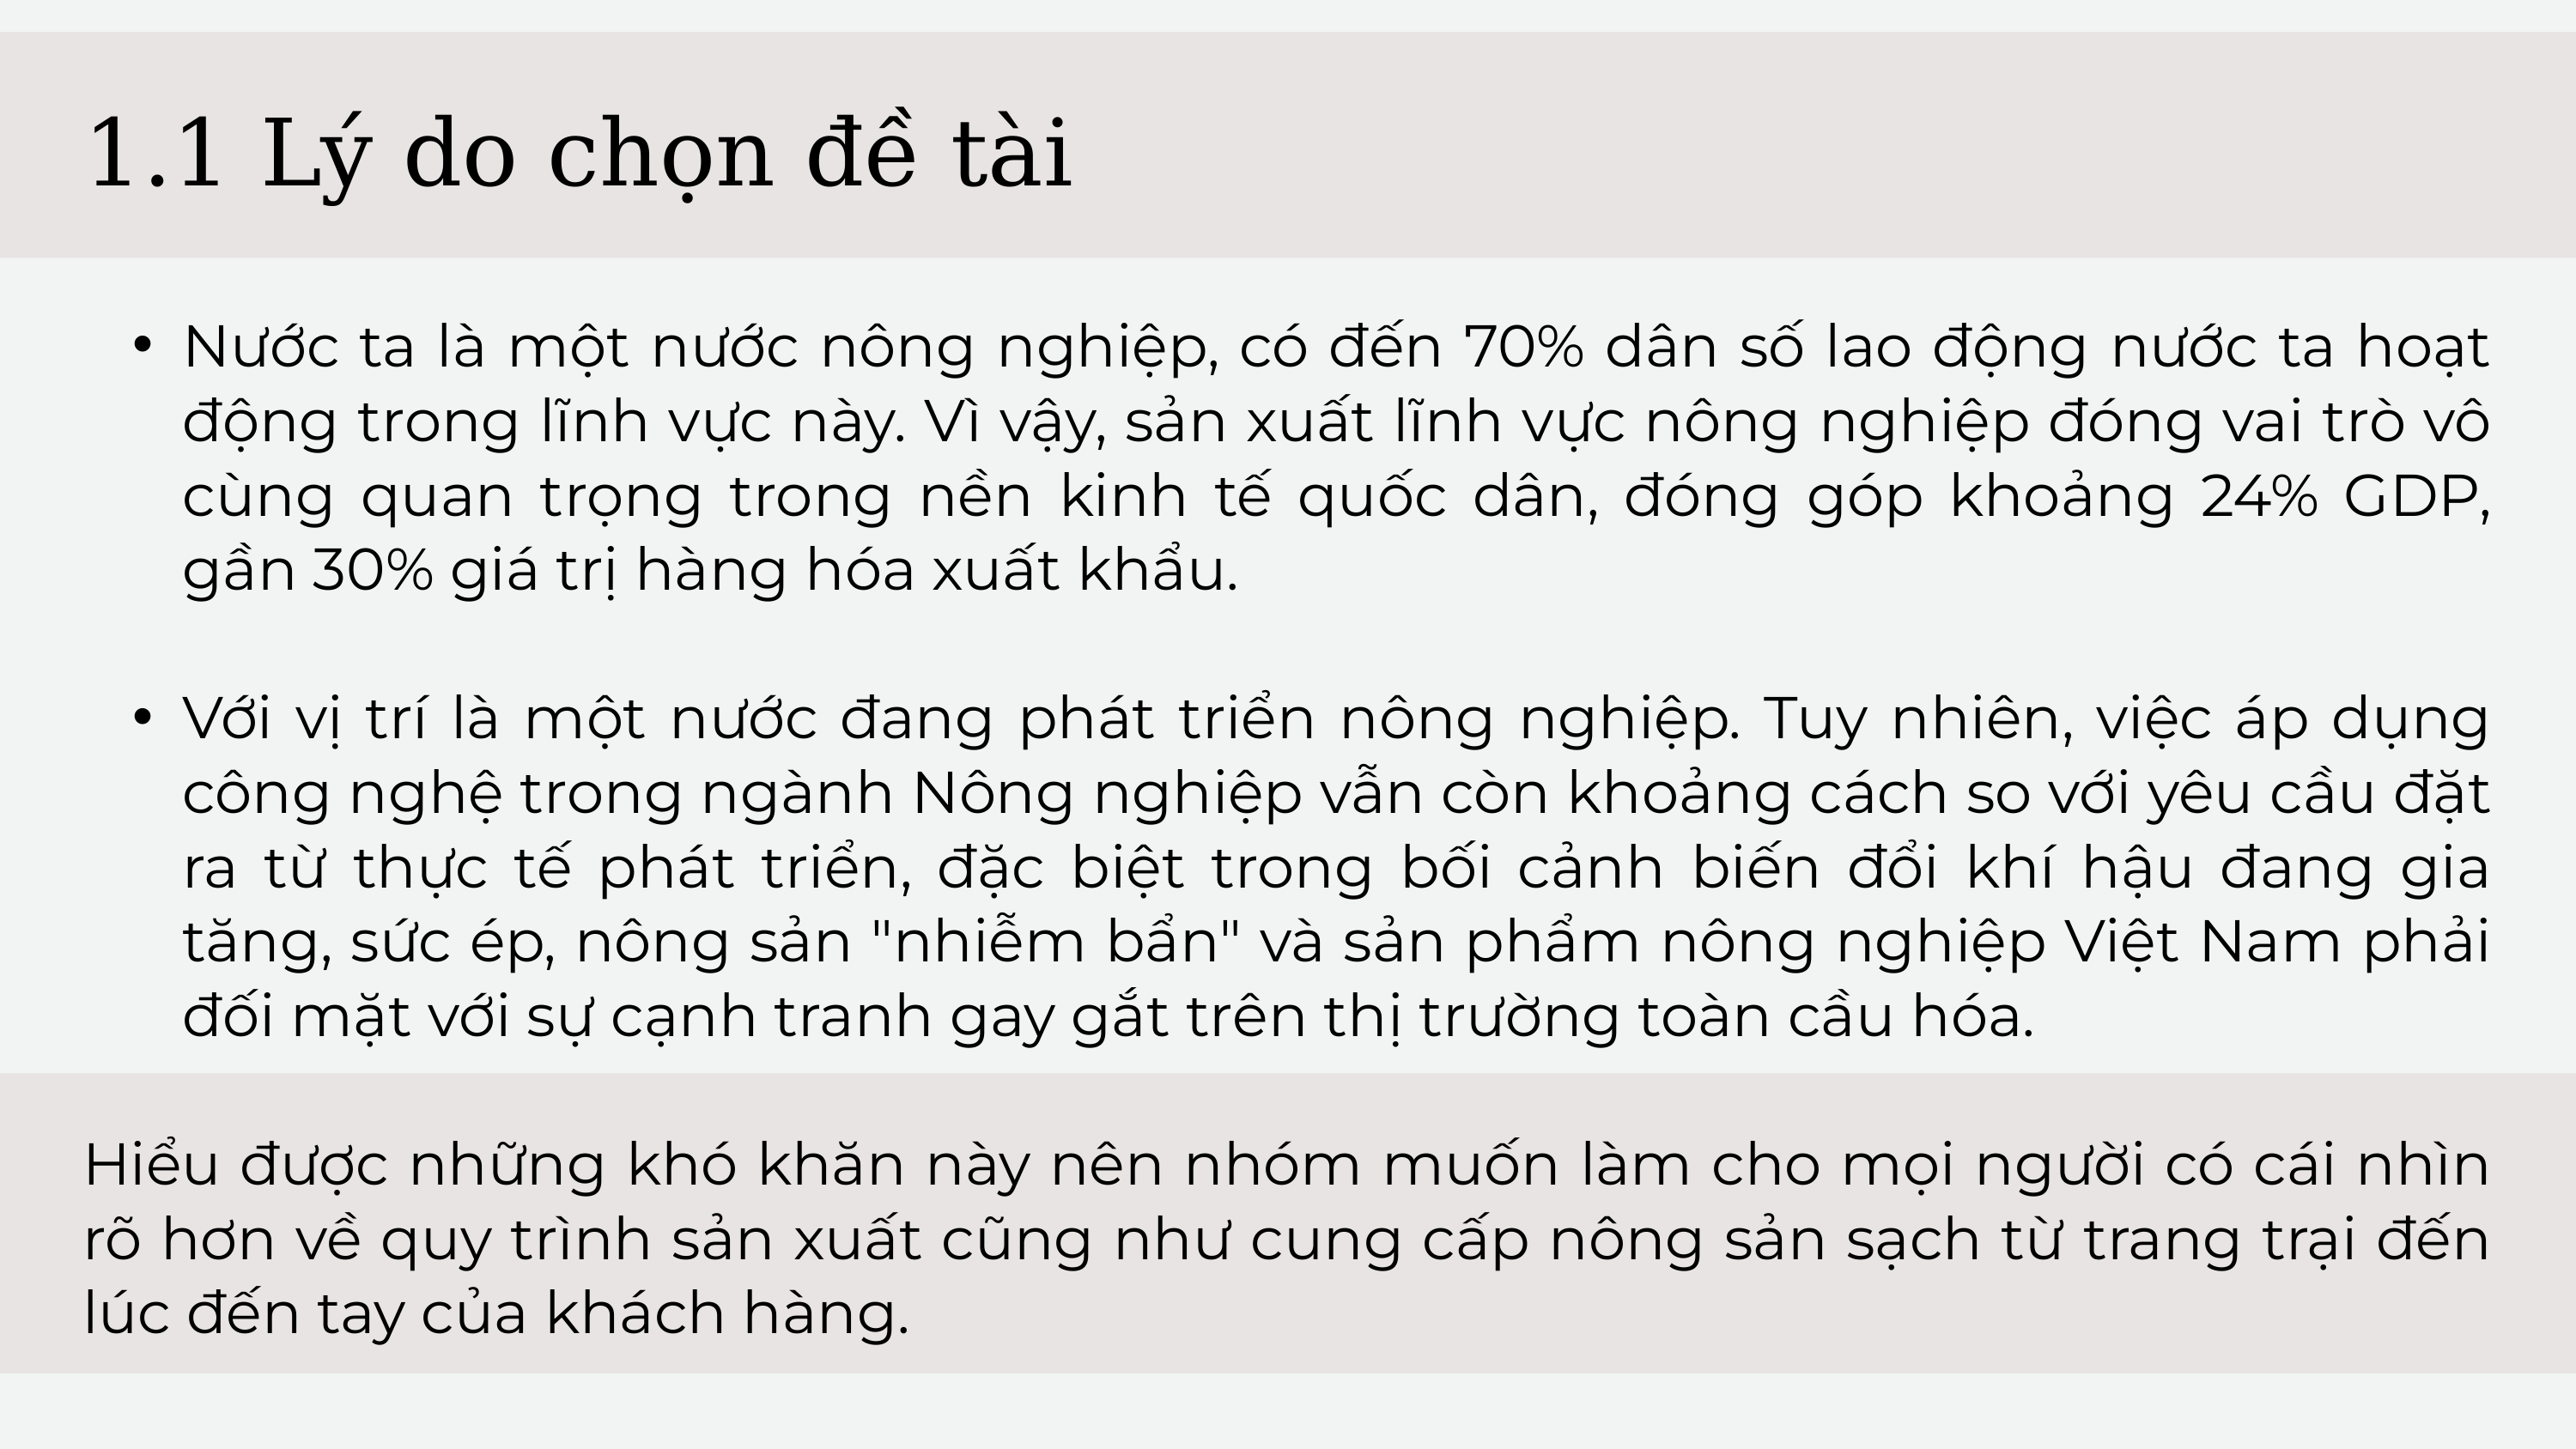

1.1 Lý do chọn đề tài
Nước ta là một nước nông nghiệp, có đến 70% dân số lao động nước ta hoạt động trong lĩnh vực này. Vì vậy, sản xuất lĩnh vực nông nghiệp đóng vai trò vô cùng quan trọng trong nền kinh tế quốc dân, đóng góp khoảng 24% GDP, gần 30% giá trị hàng hóa xuất khẩu.

Với vị trí là một nước đang phát triển nông nghiệp. Tuy nhiên, việc áp dụng công nghệ trong ngành Nông nghiệp vẫn còn khoảng cách so với yêu cầu đặt ra từ thực tế phát triển, đặc biệt trong bối cảnh biến đổi khí hậu đang gia tăng, sức ép, nông sản "nhiễm bẩn" và sản phẩm nông nghiệp Việt Nam phải đối mặt với sự cạnh tranh gay gắt trên thị trường toàn cầu hóa.

Hiểu được những khó khăn này nên nhóm muốn làm cho mọi người có cái nhìn rõ hơn về quy trình sản xuất cũng như cung cấp nông sản sạch từ trang trại đến lúc đến tay của khách hàng.